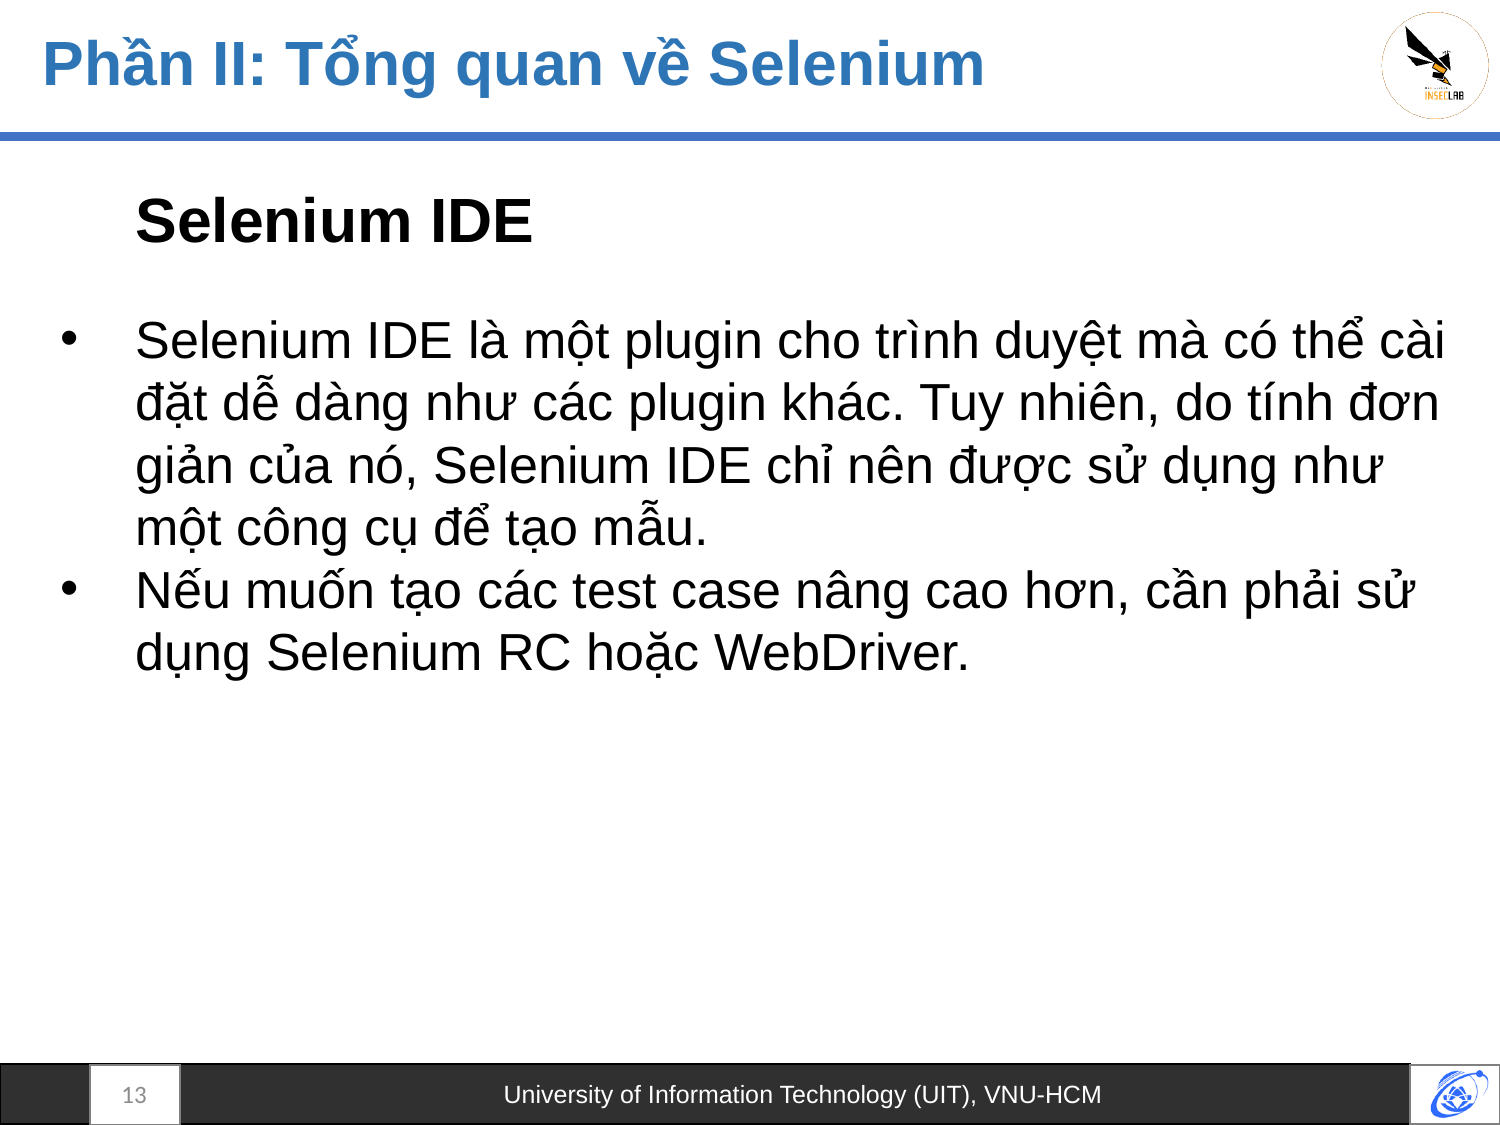

# Phần II: Tổng quan về Selenium
Selenium IDE

Selenium IDE là một plugin cho trình duyệt mà có thể cài đặt dễ dàng như các plugin khác. Tuy nhiên, do tính đơn giản của nó, Selenium IDE chỉ nên được sử dụng như một công cụ để tạo mẫu.
Nếu muốn tạo các test case nâng cao hơn, cần phải sử dụng Selenium RC hoặc WebDriver.
13